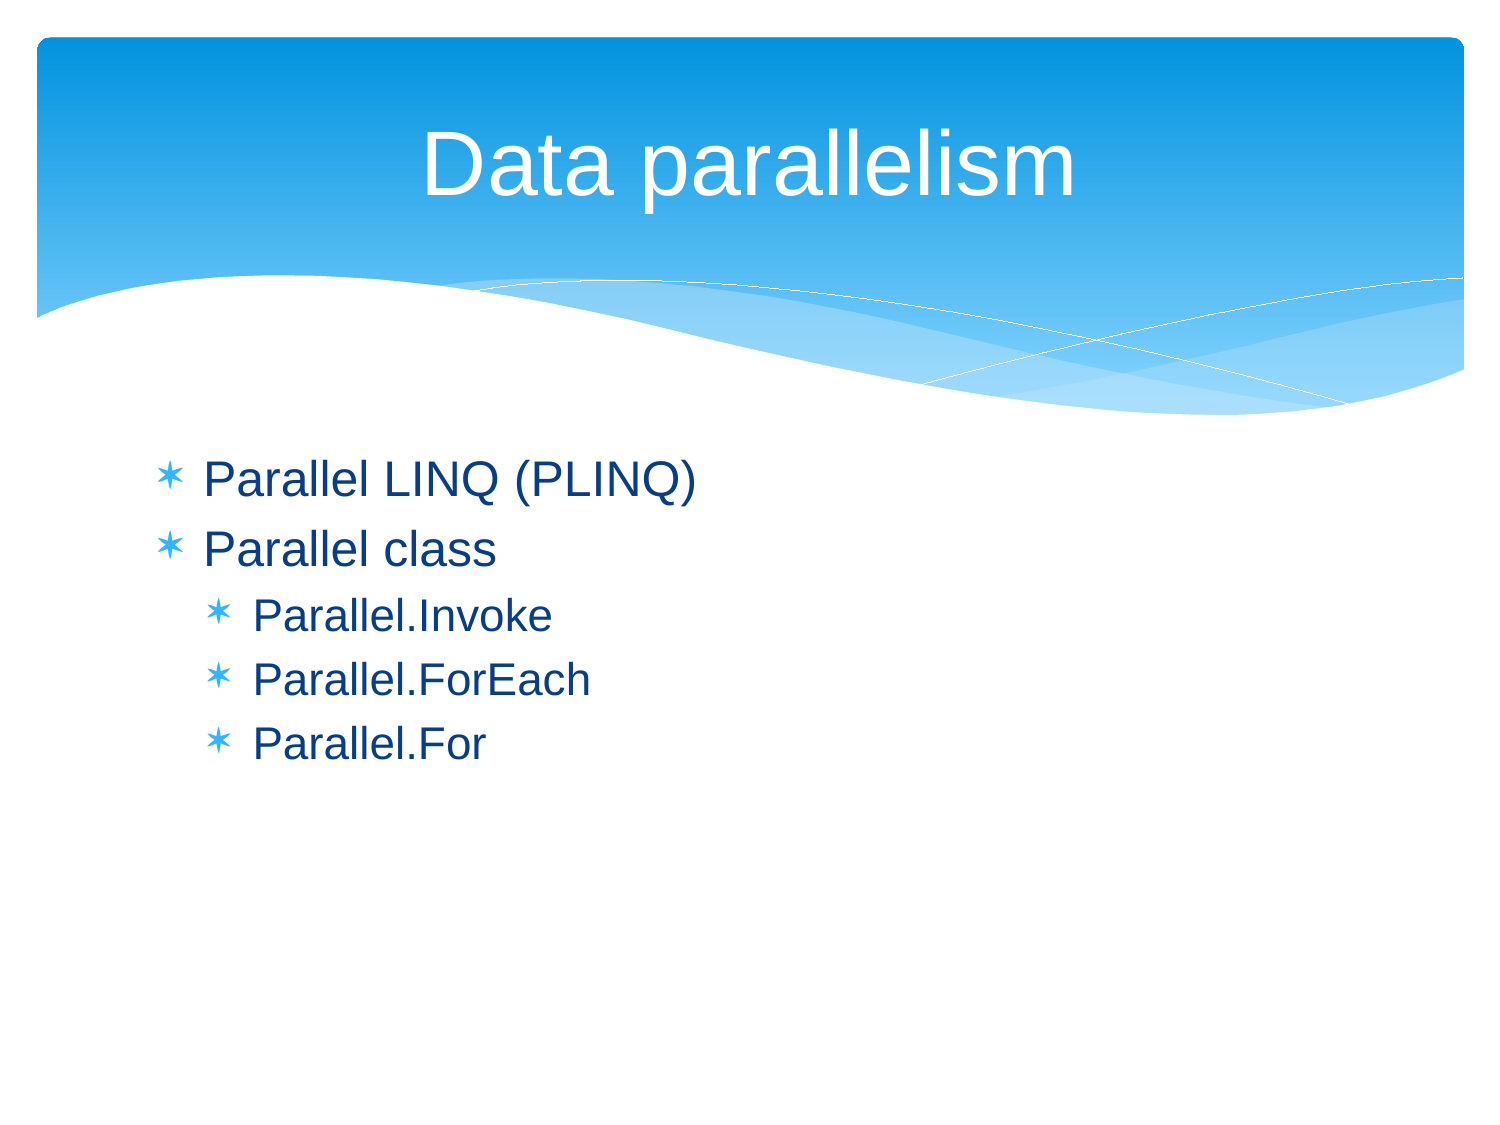

# Data parallelism
Parallel LINQ (PLINQ)
Parallel class
Parallel.Invoke
Parallel.ForEach
Parallel.For